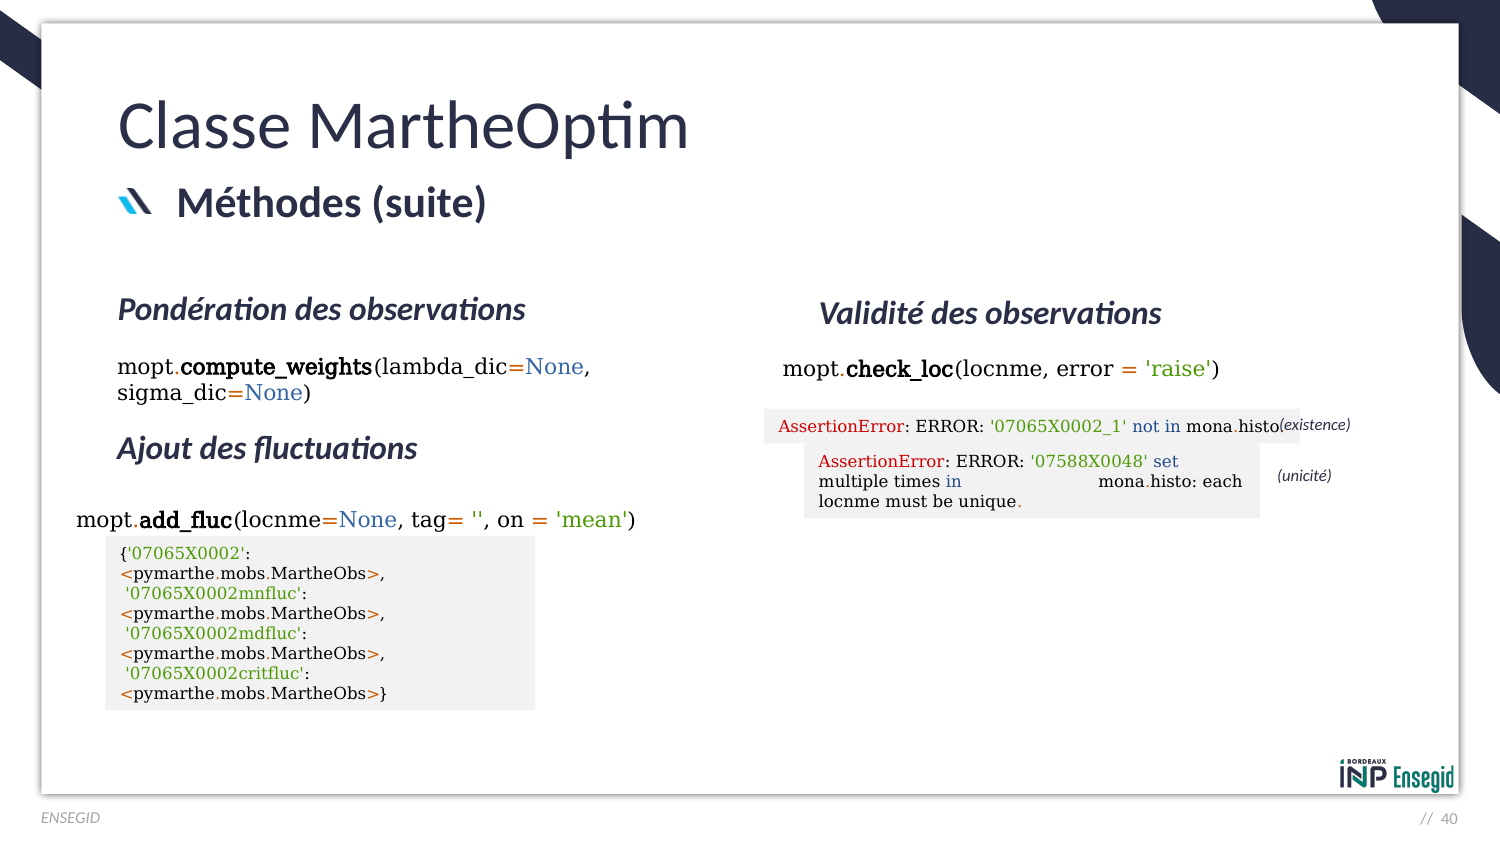

# Classe MartheOptim
Méthodes (suite)
Pondération des observations
Validité des observations
mopt.compute_weights(lambda_dic=None, sigma_dic=None)
mopt.check_loc(locnme, error = 'raise')
(existence)
AssertionError: ERROR: '07065X0002_1' not in mona.histo.
Ajout des fluctuations
AssertionError: ERROR: '07588X0048' set multiple times in                          mona.histo: each locnme must be unique.
(unicité)
mopt.add_fluc(locnme=None, tag= '', on = 'mean')
{'07065X0002': <pymarthe.mobs.MartheObs>,
 '07065X0002mnfluc': <pymarthe.mobs.MartheObs>,
 '07065X0002mdfluc': <pymarthe.mobs.MartheObs>,
 '07065X0002critfluc': <pymarthe.mobs.MartheObs>}